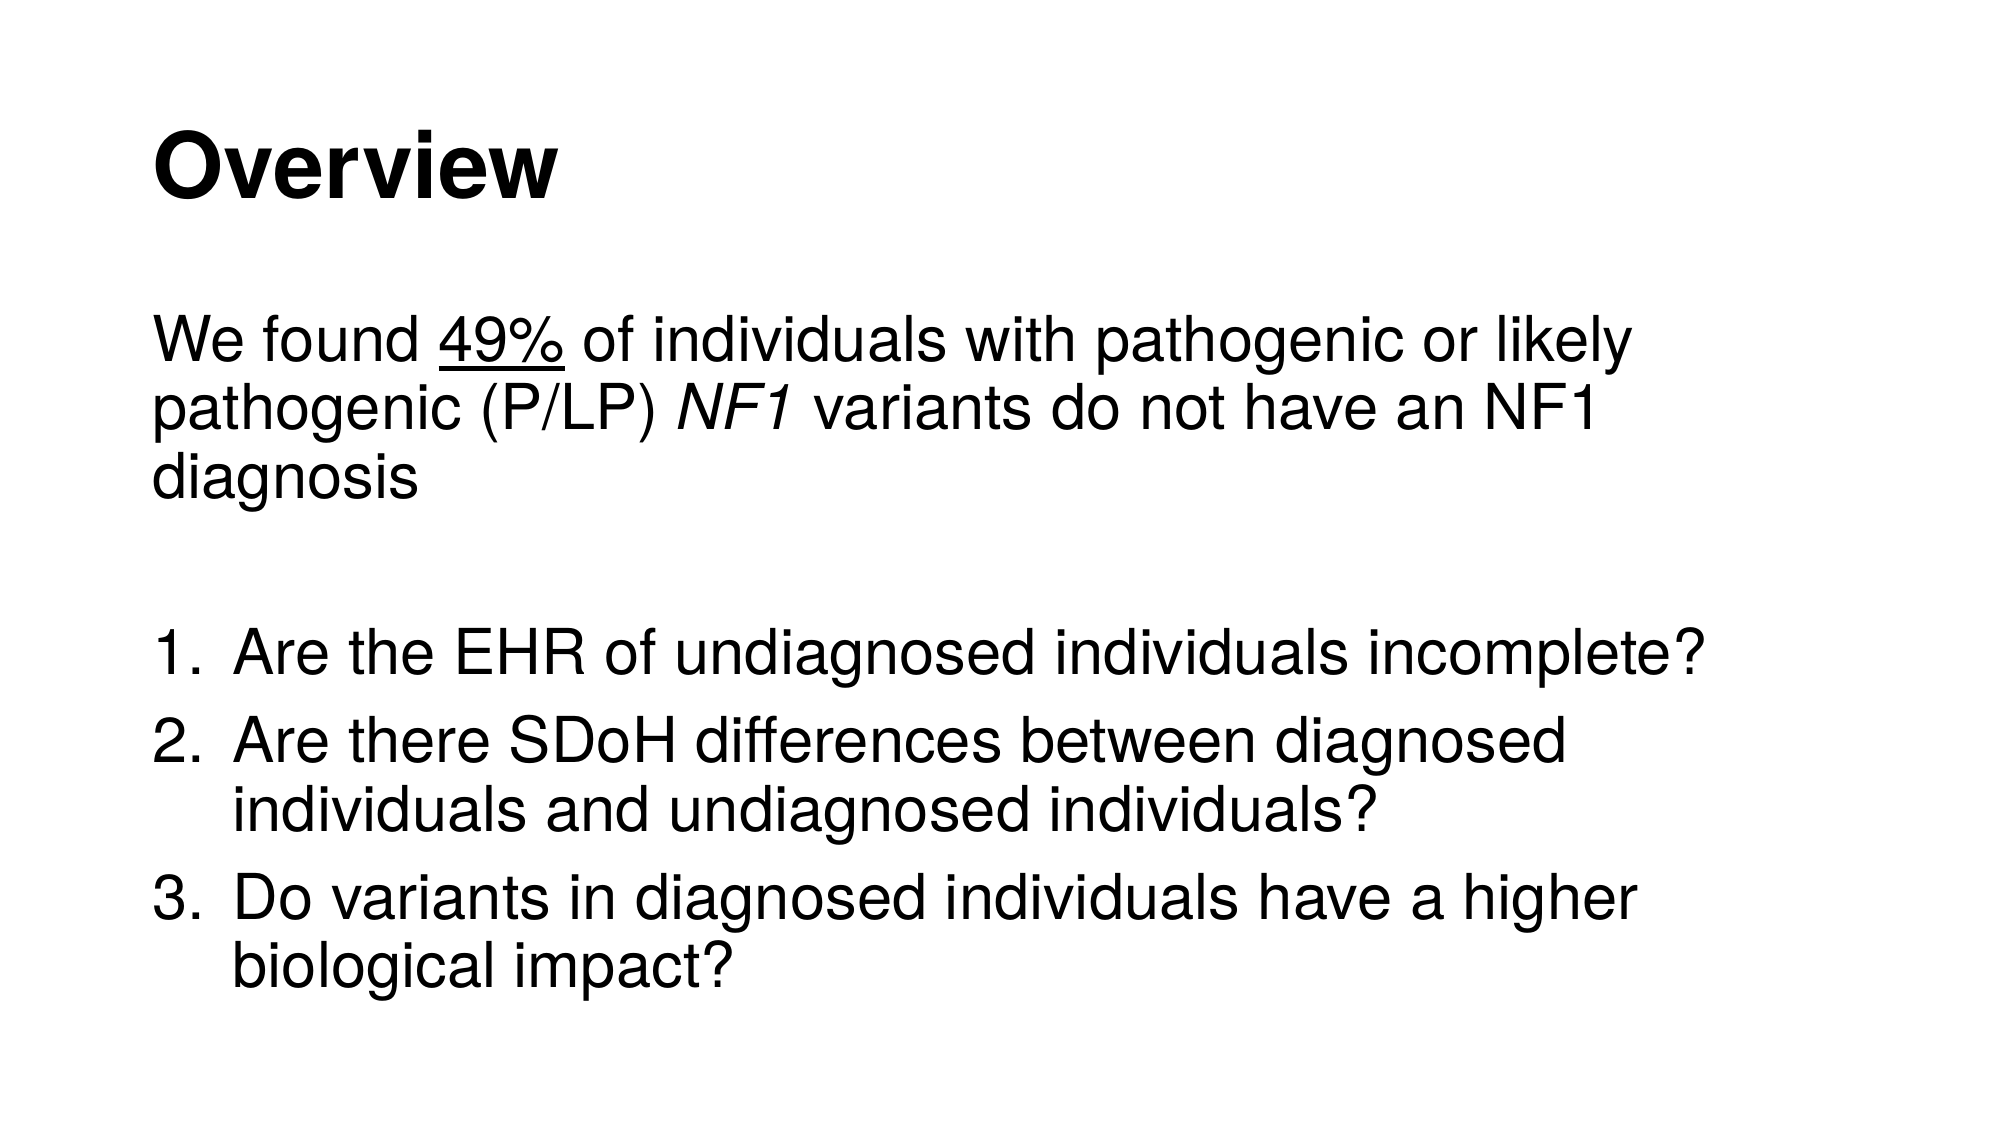

# Overview
We found 49% of individuals with pathogenic or likely pathogenic (P/LP) NF1 variants do not have an NF1 diagnosis

Are the EHR of undiagnosed individuals incomplete?
Are there SDoH differences between diagnosed individuals and undiagnosed individuals?
Do variants in diagnosed individuals have a higher biological impact?